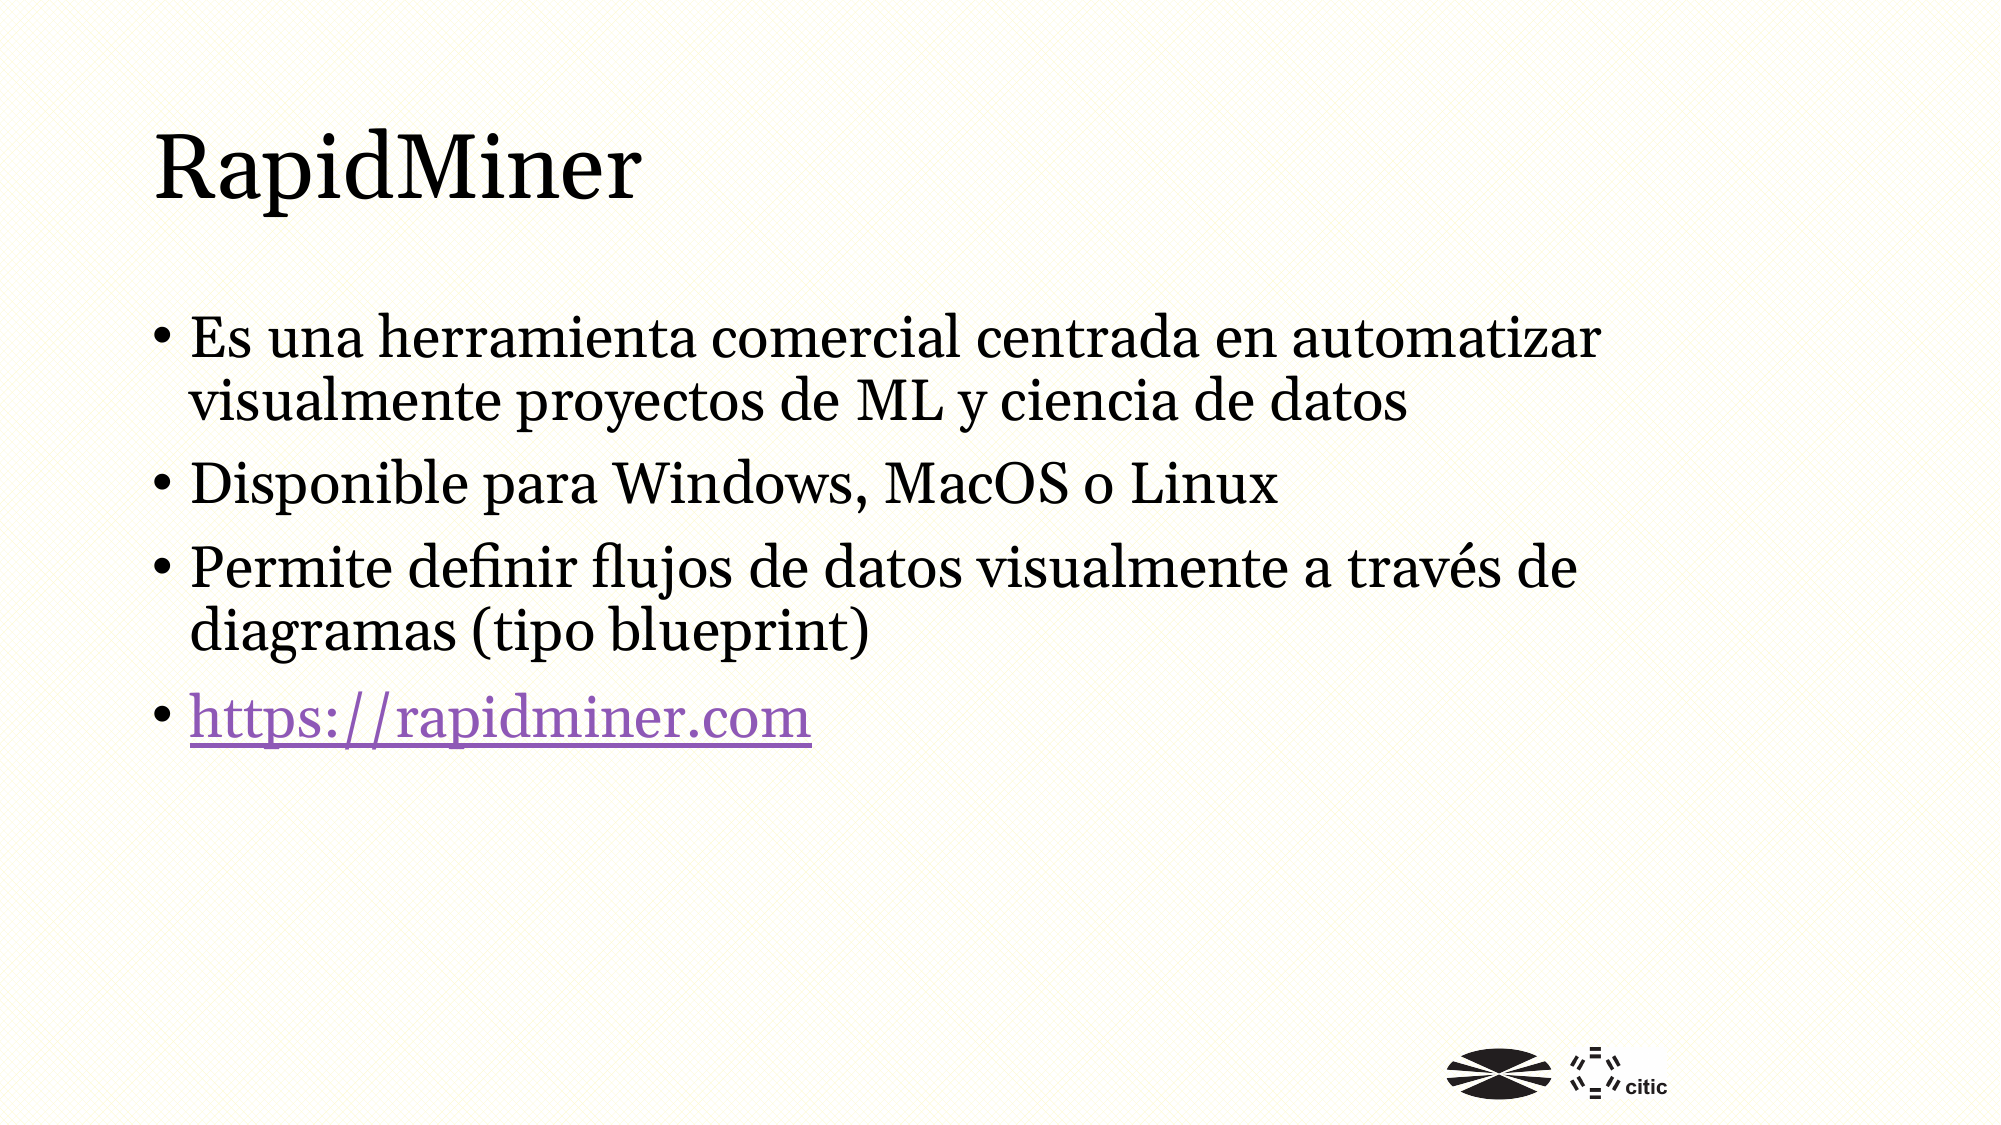

# RapidMiner
Es una herramienta comercial centrada en automatizar visualmente proyectos de ML y ciencia de datos
Disponible para Windows, MacOS o Linux
Permite definir flujos de datos visualmente a través de diagramas (tipo blueprint)
https://rapidminer.com